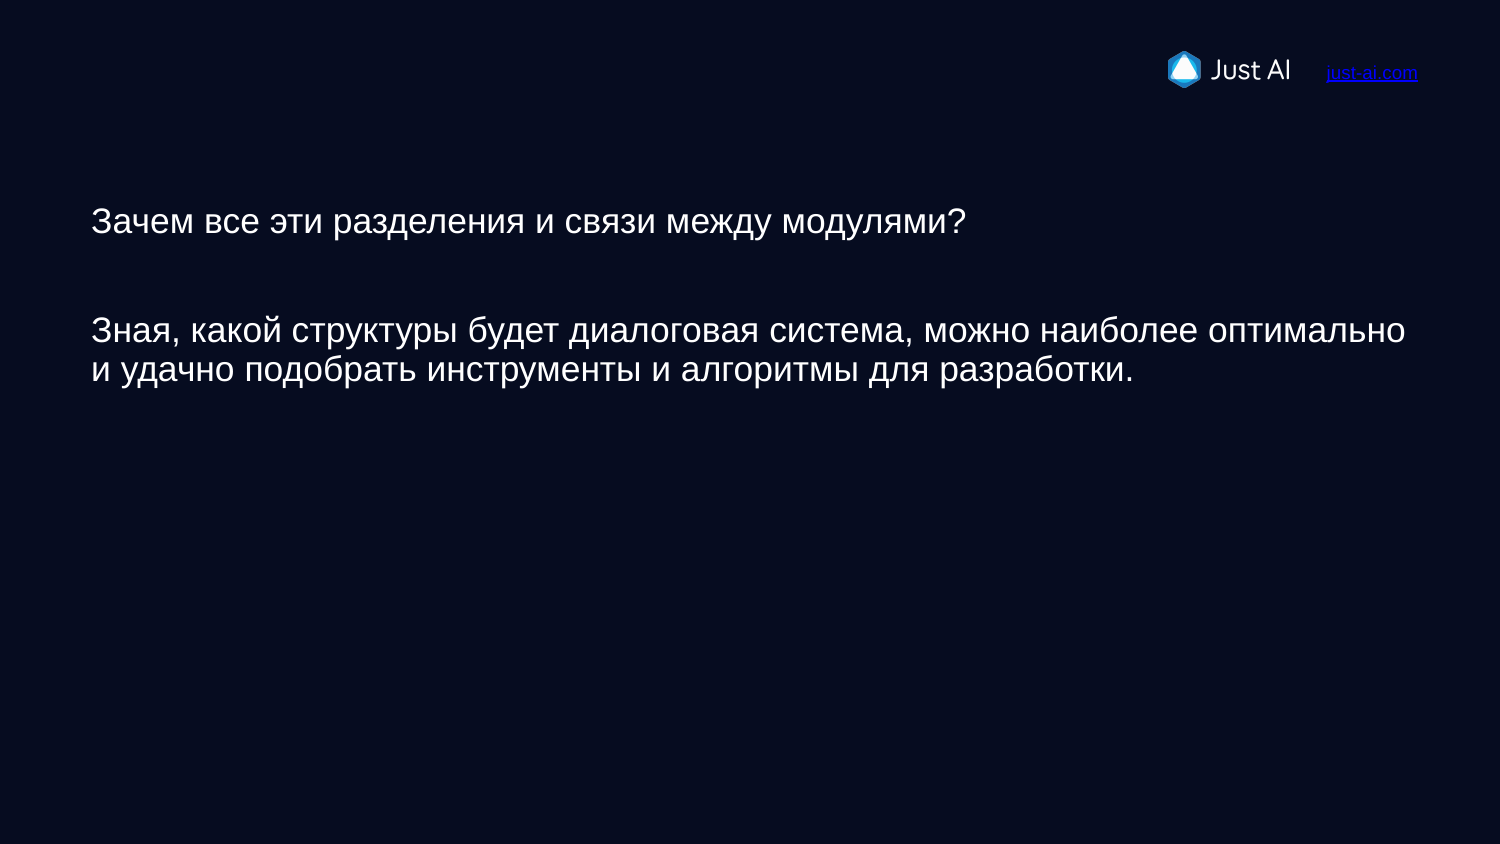

#
Зачем все эти разделения и связи между модулями?

Зная, какой структуры будет диалоговая система, можно наиболее оптимально и удачно подобрать инструменты и алгоритмы для разработки.